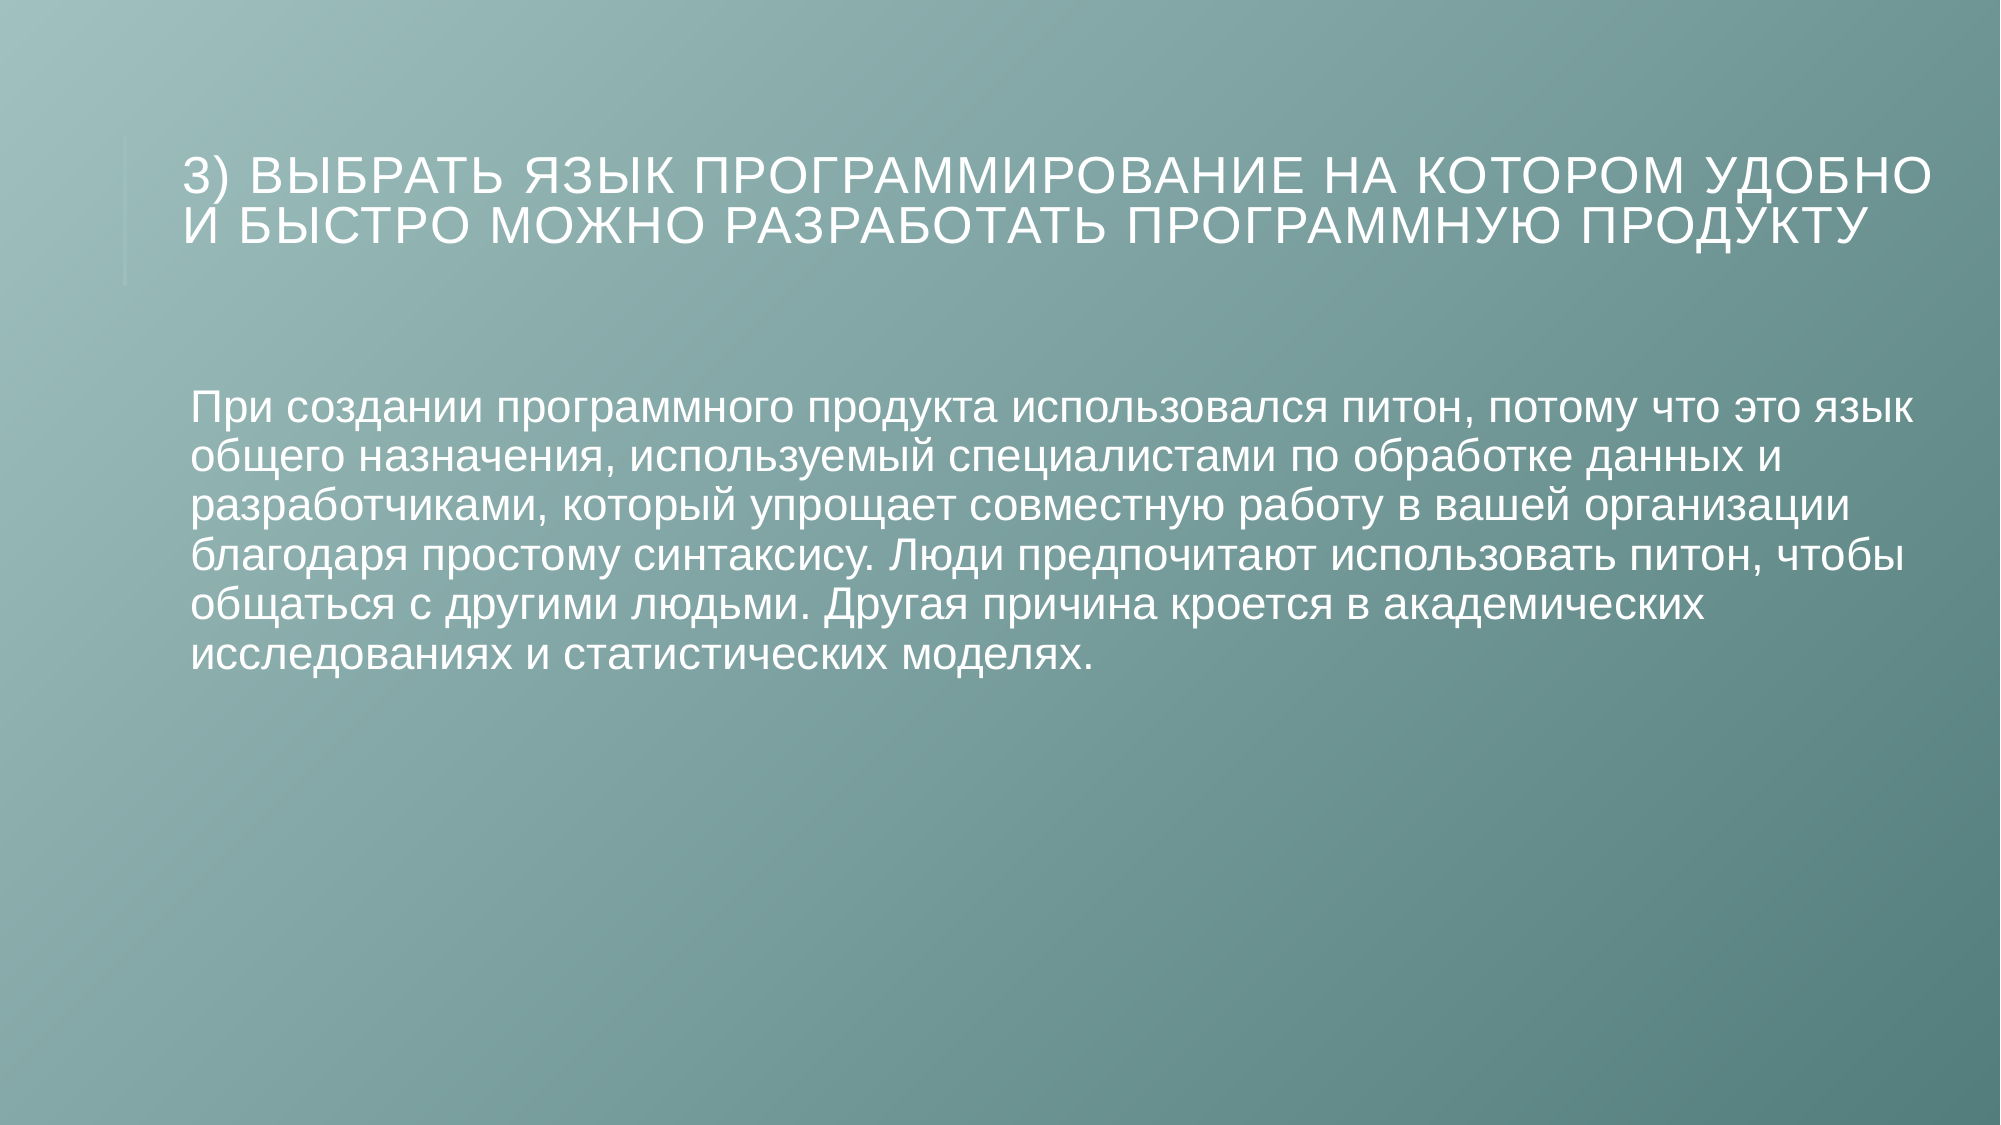

# 3) Выбрать язык программирование на котором удобно и быстро можно разработать программную продукту
При создании программного продукта использовался питон, потому что это язык общего назначения, используемый специалистами по обработке данных и разработчиками, который упрощает совместную работу в вашей организации благодаря простому синтаксису. Люди предпочитают использовать питон, чтобы общаться с другими людьми. Другая причина кроется в академических исследованиях и статистических моделях.